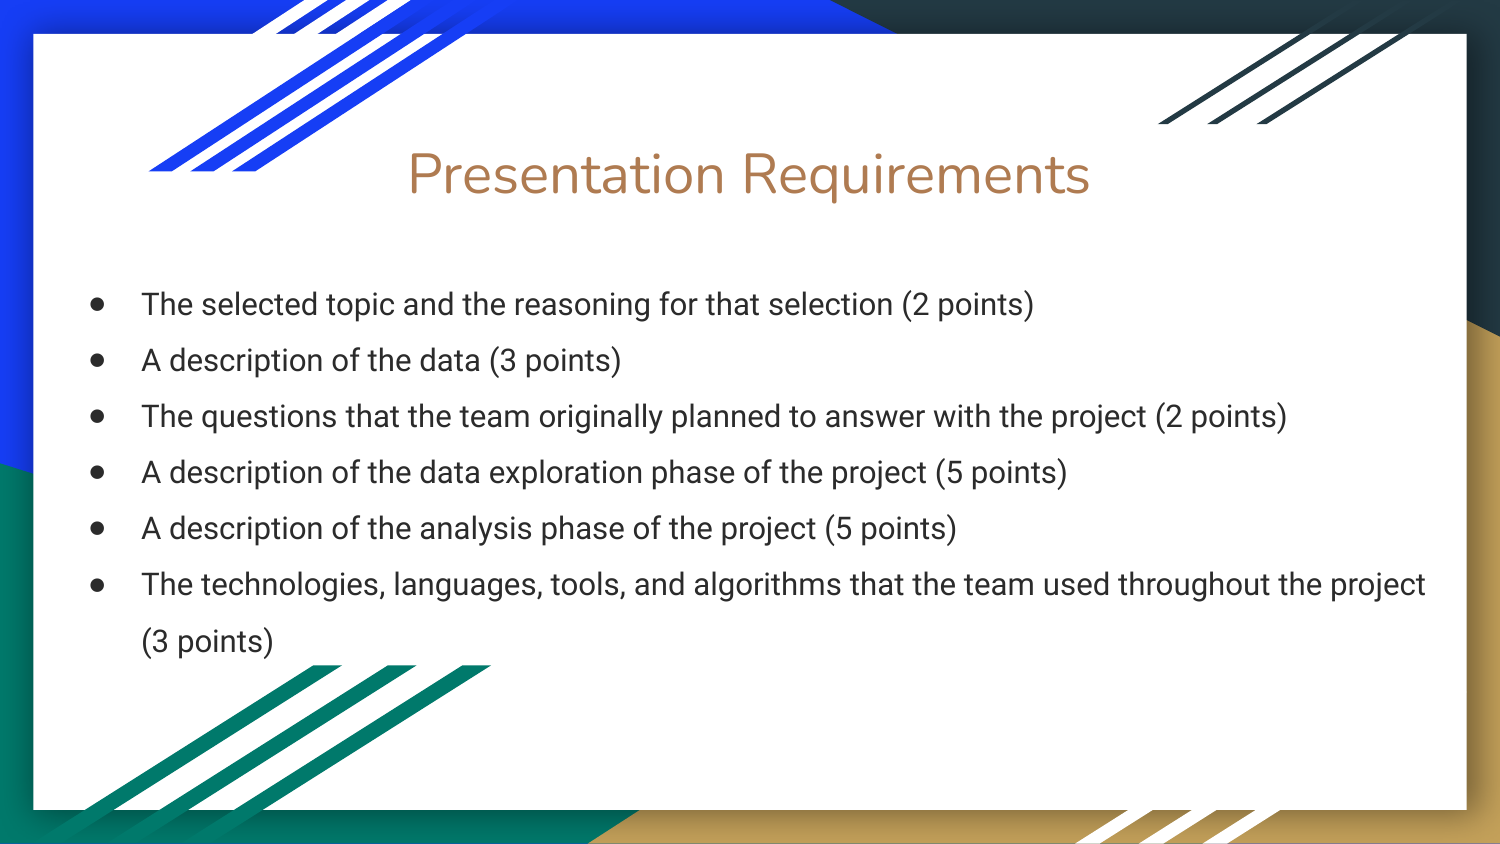

# Presentation Requirements
The selected topic and the reasoning for that selection (2 points)
A description of the data (3 points)
The questions that the team originally planned to answer with the project (2 points)
A description of the data exploration phase of the project (5 points)
A description of the analysis phase of the project (5 points)
The technologies, languages, tools, and algorithms that the team used throughout the project (3 points)